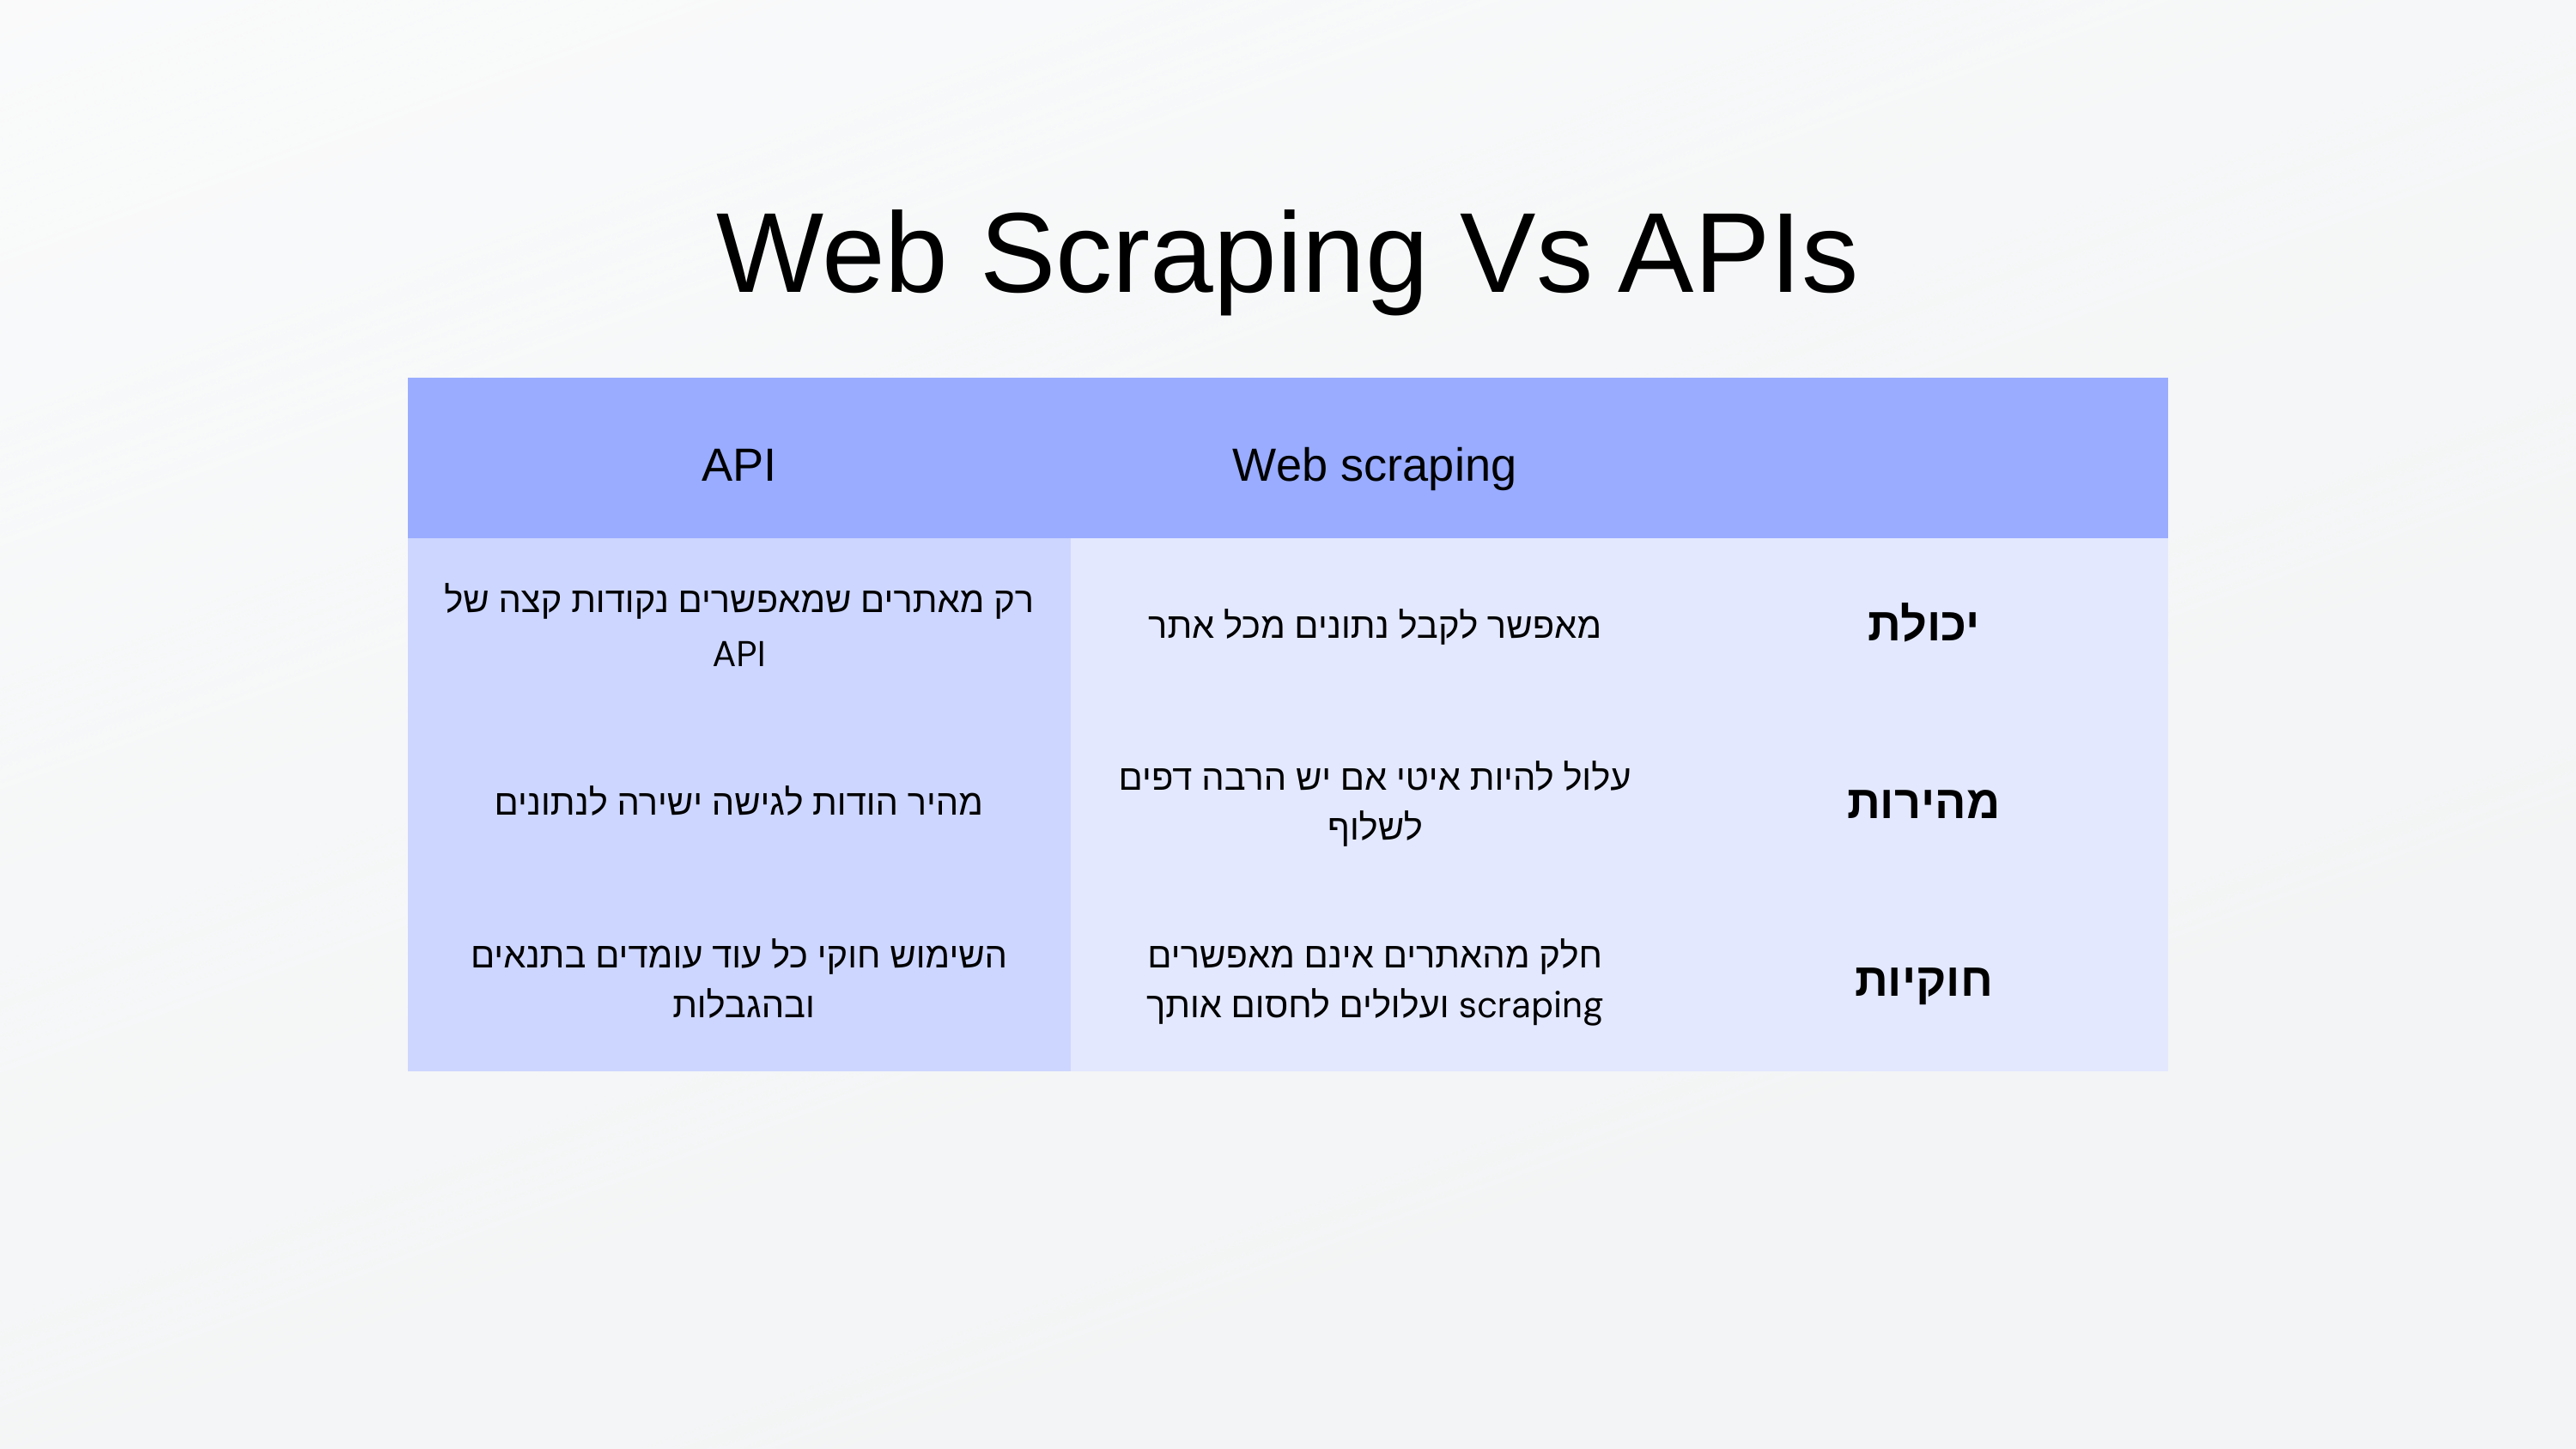

Web Scraping Vs APIs
| API | Web scraping |  |
| --- | --- | --- |
| רק מאתרים שמאפשרים נקודות קצה של API | מאפשר לקבל נתונים מכל אתר | יכולת |
| מהיר הודות לגישה ישירה לנתונים | עלול להיות איטי אם יש הרבה דפים לשלוף | מהירות |
| השימוש חוקי כל עוד עומדים בתנאים ובהגבלות | חלק מהאתרים אינם מאפשרים scraping ועלולים לחסום אותך | חוקיות |